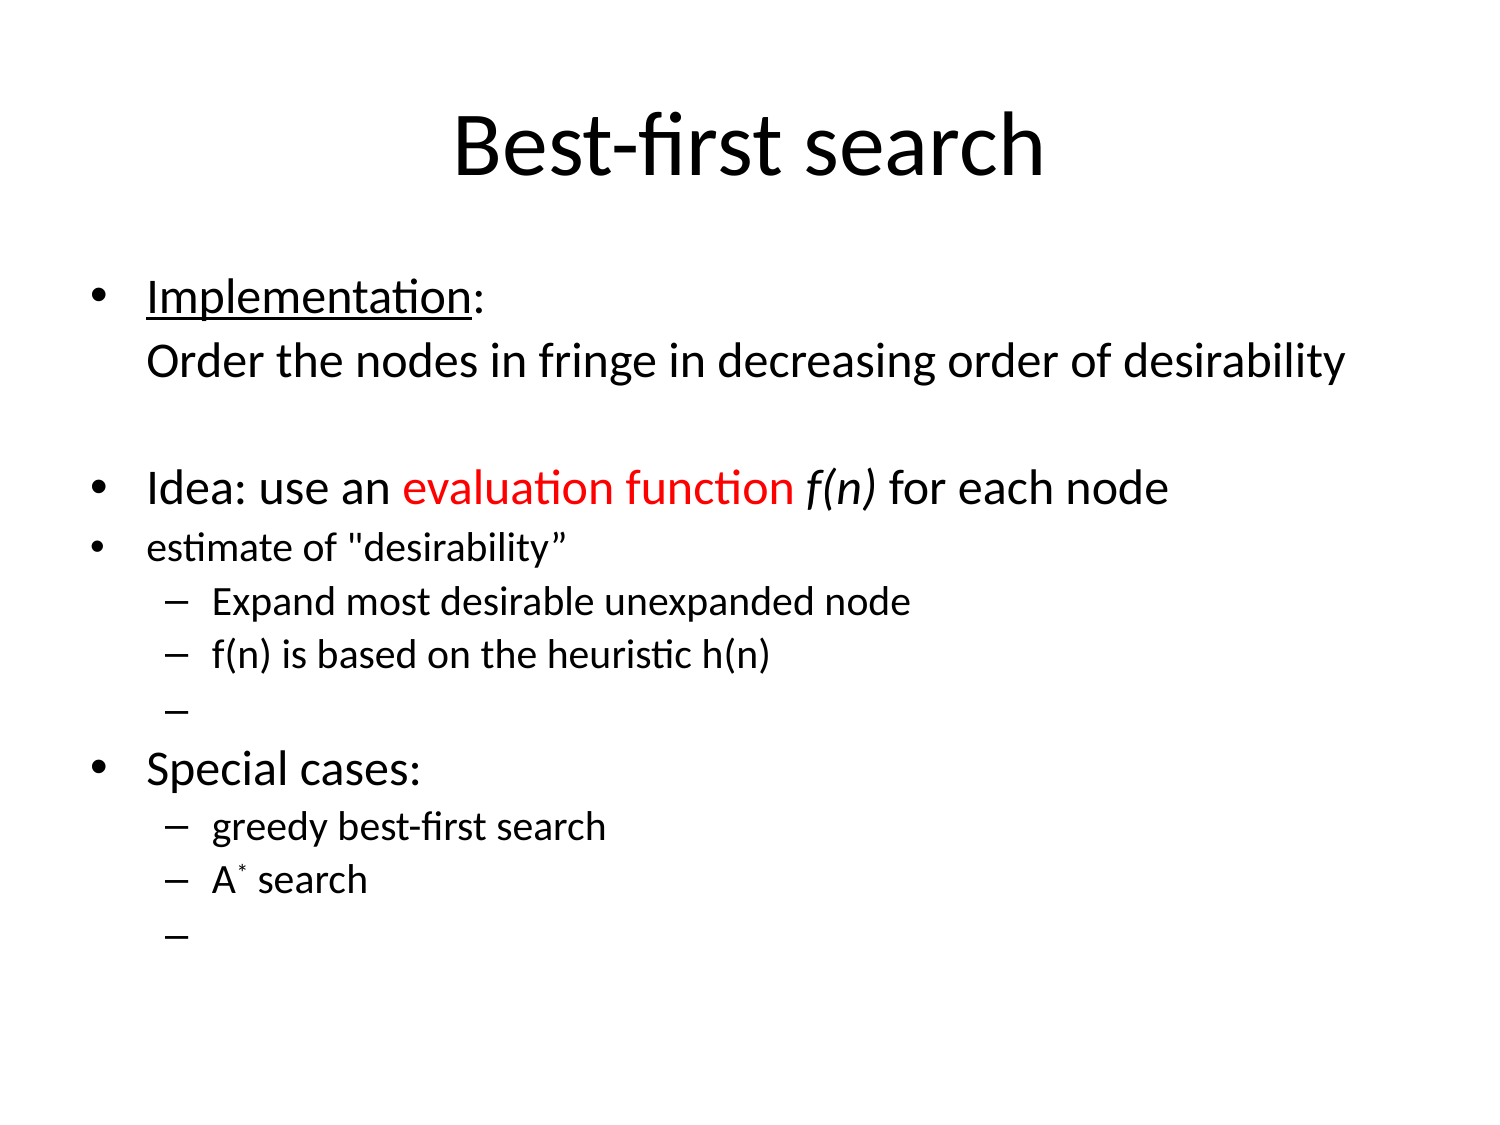

# Best-first search
Implementation:
	Order the nodes in fringe in decreasing order of desirability

Idea: use an evaluation function f(n) for each node
estimate of "desirability”
Expand most desirable unexpanded node
f(n) is based on the heuristic h(n)

Special cases:
greedy best-first search
A* search